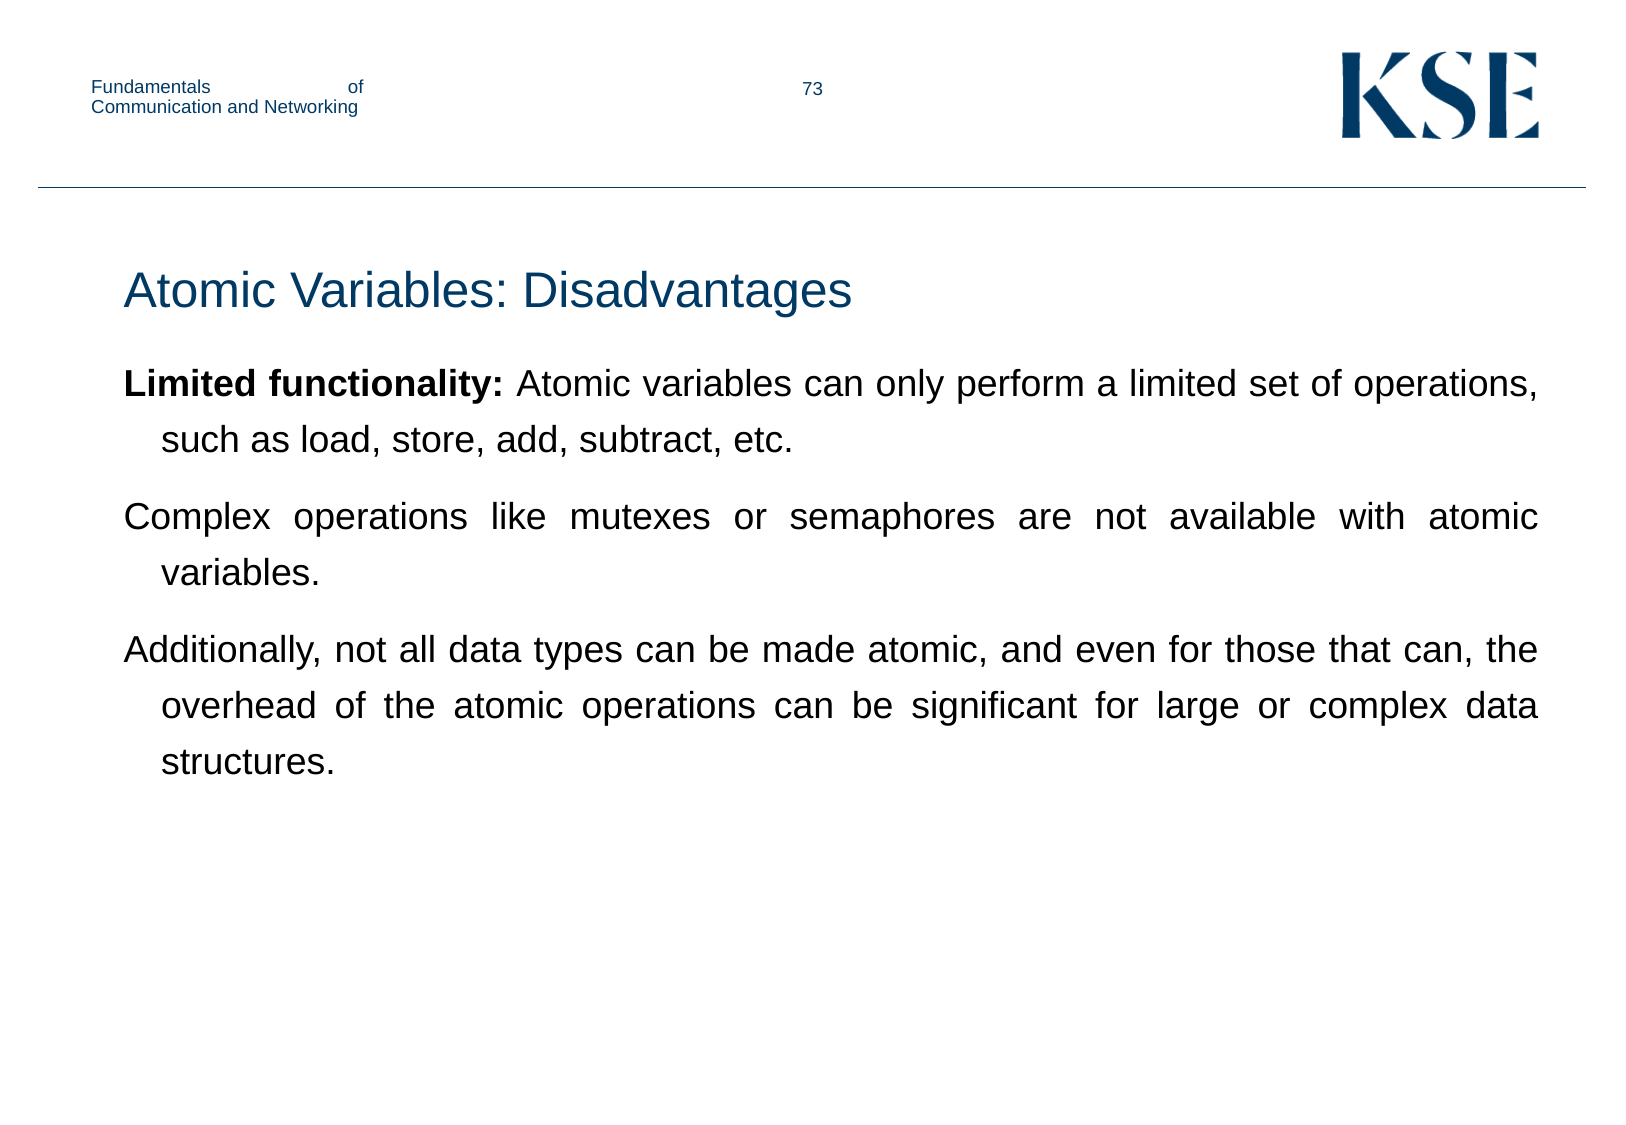

Fundamentals of Communication and Networking
Atomic Variables: Disadvantages
Limited functionality: Atomic variables can only perform a limited set of operations, such as load, store, add, subtract, etc.
Complex operations like mutexes or semaphores are not available with atomic variables.
Additionally, not all data types can be made atomic, and even for those that can, the overhead of the atomic operations can be significant for large or complex data structures.